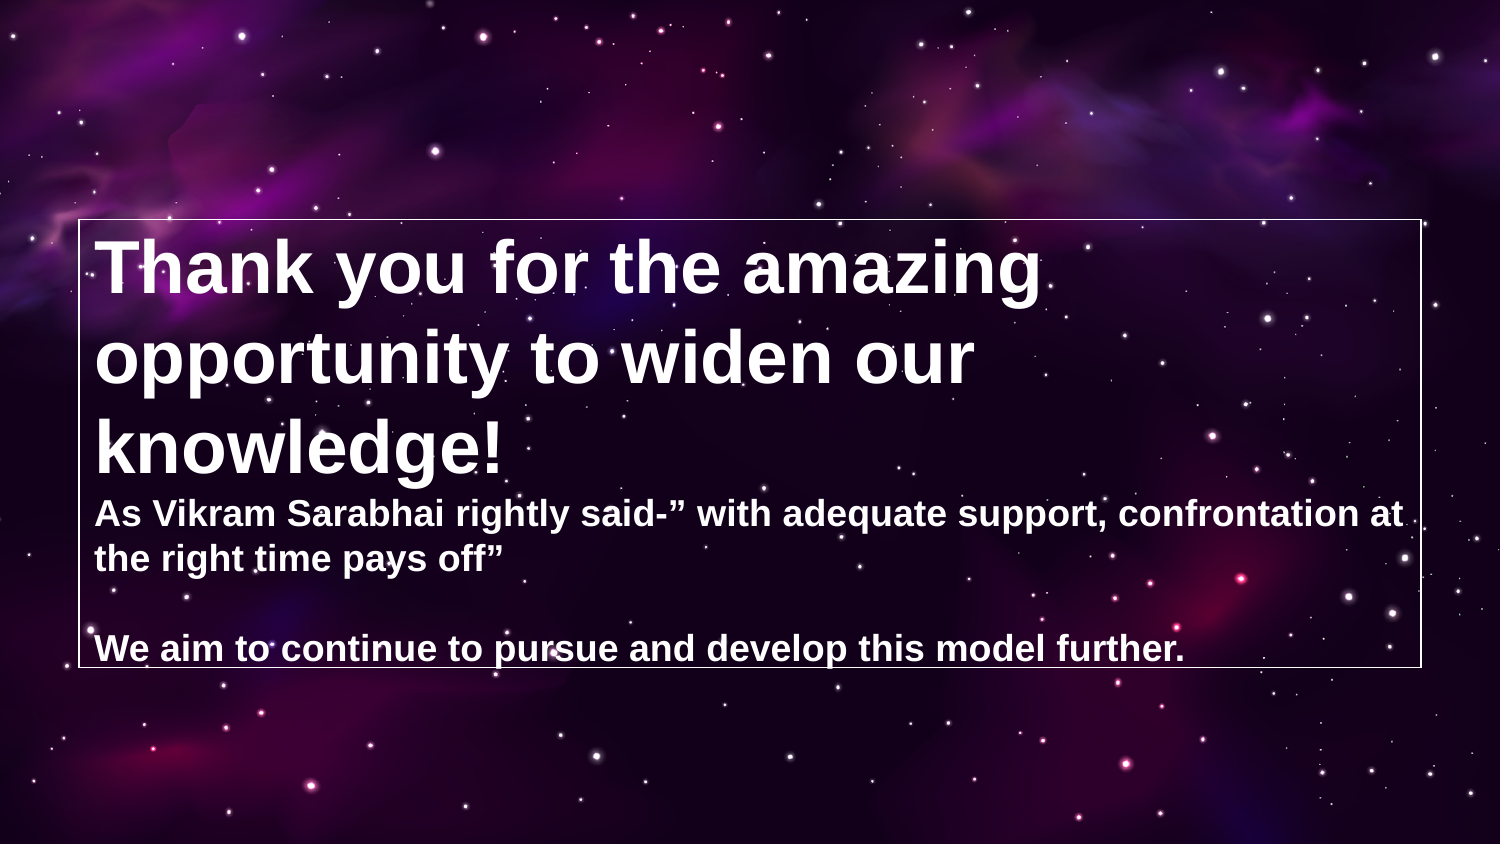

# Thank you for the amazing opportunity to widen our knowledge! As Vikram Sarabhai rightly said-” with adequate support, confrontation at the right time pays off” We aim to continue to pursue and develop this model further.